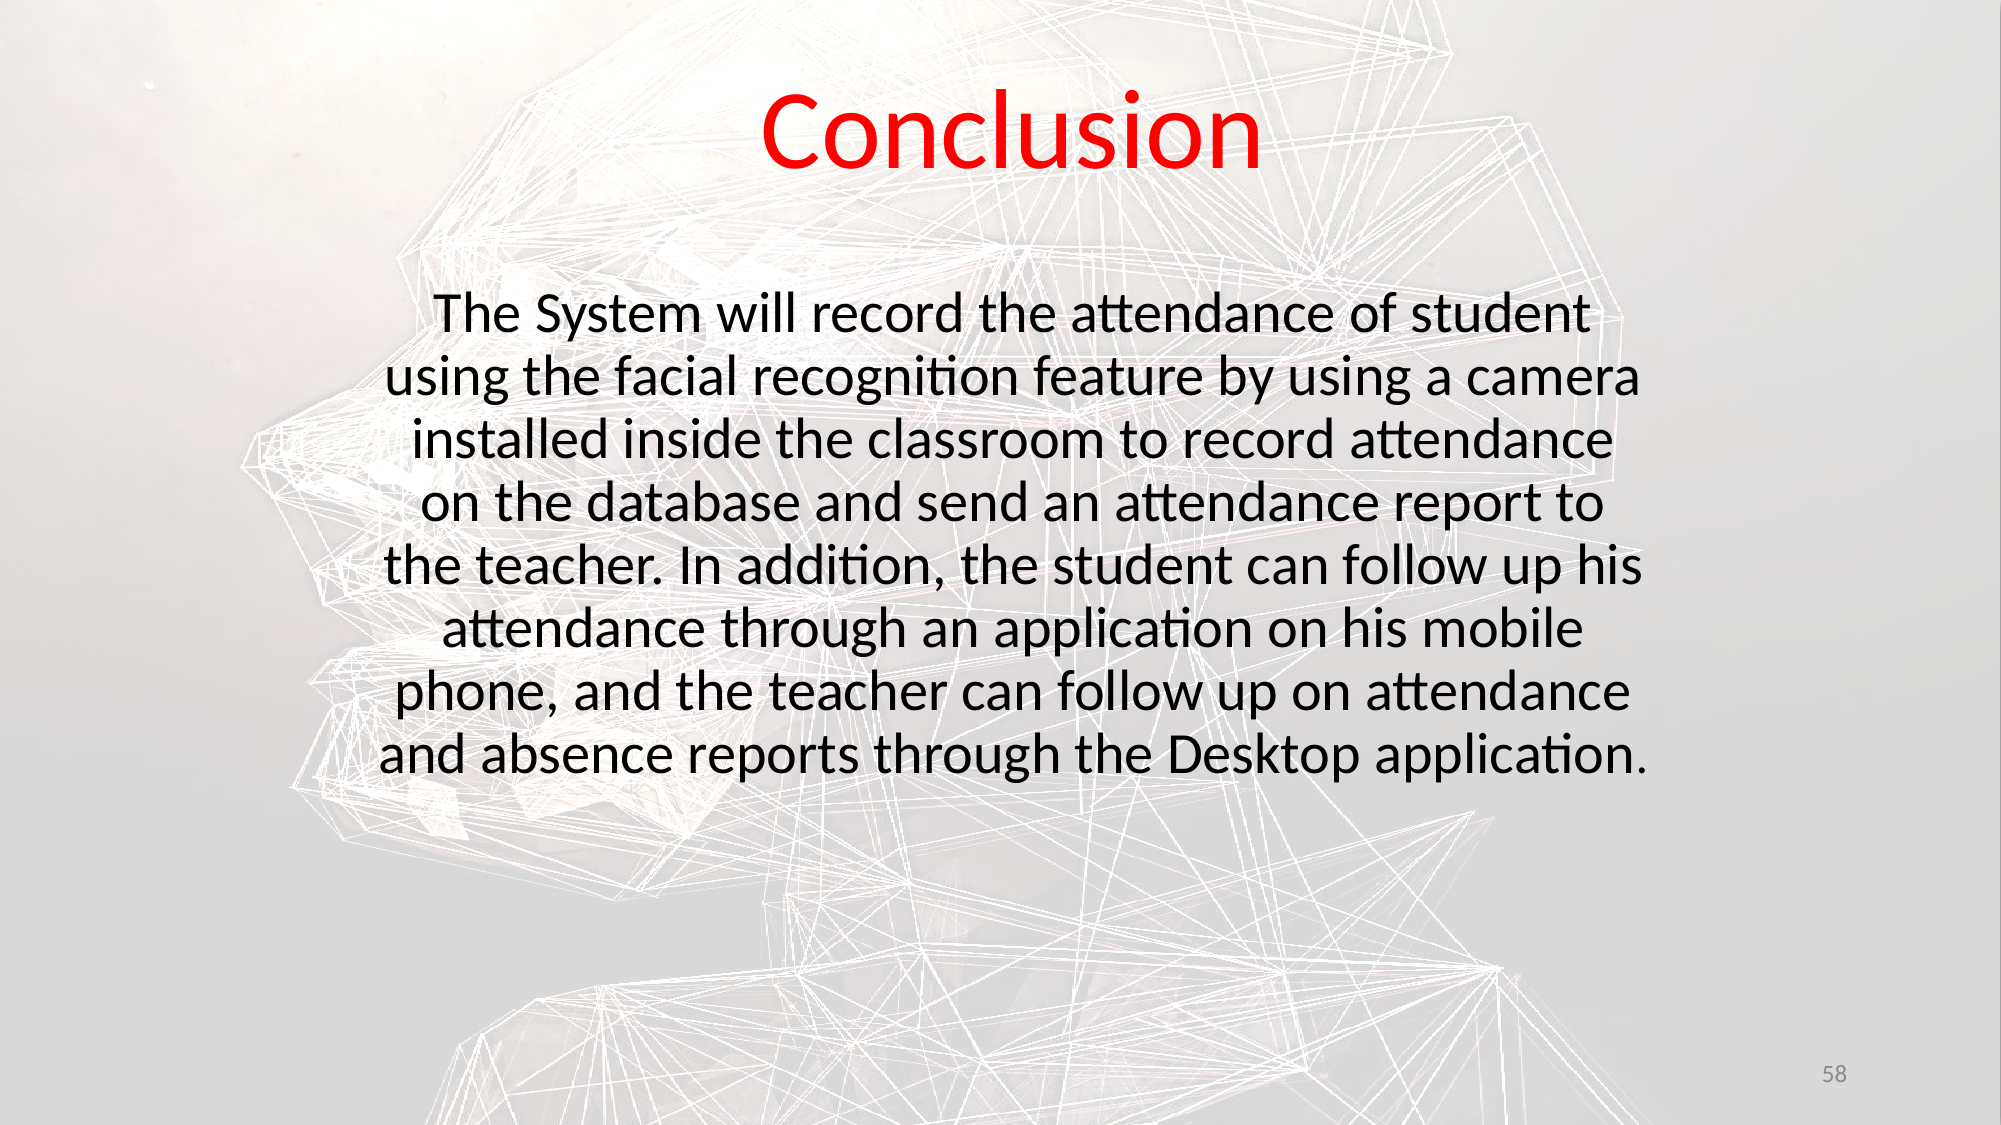

# Conclusion
The System will record the attendance of student using the facial recognition feature by using a camera installed inside the classroom to record attendance on the database and send an attendance report to the teacher. In addition, the student can follow up his attendance through an application on his mobile phone, and the teacher can follow up on attendance and absence reports through the Desktop application.
58